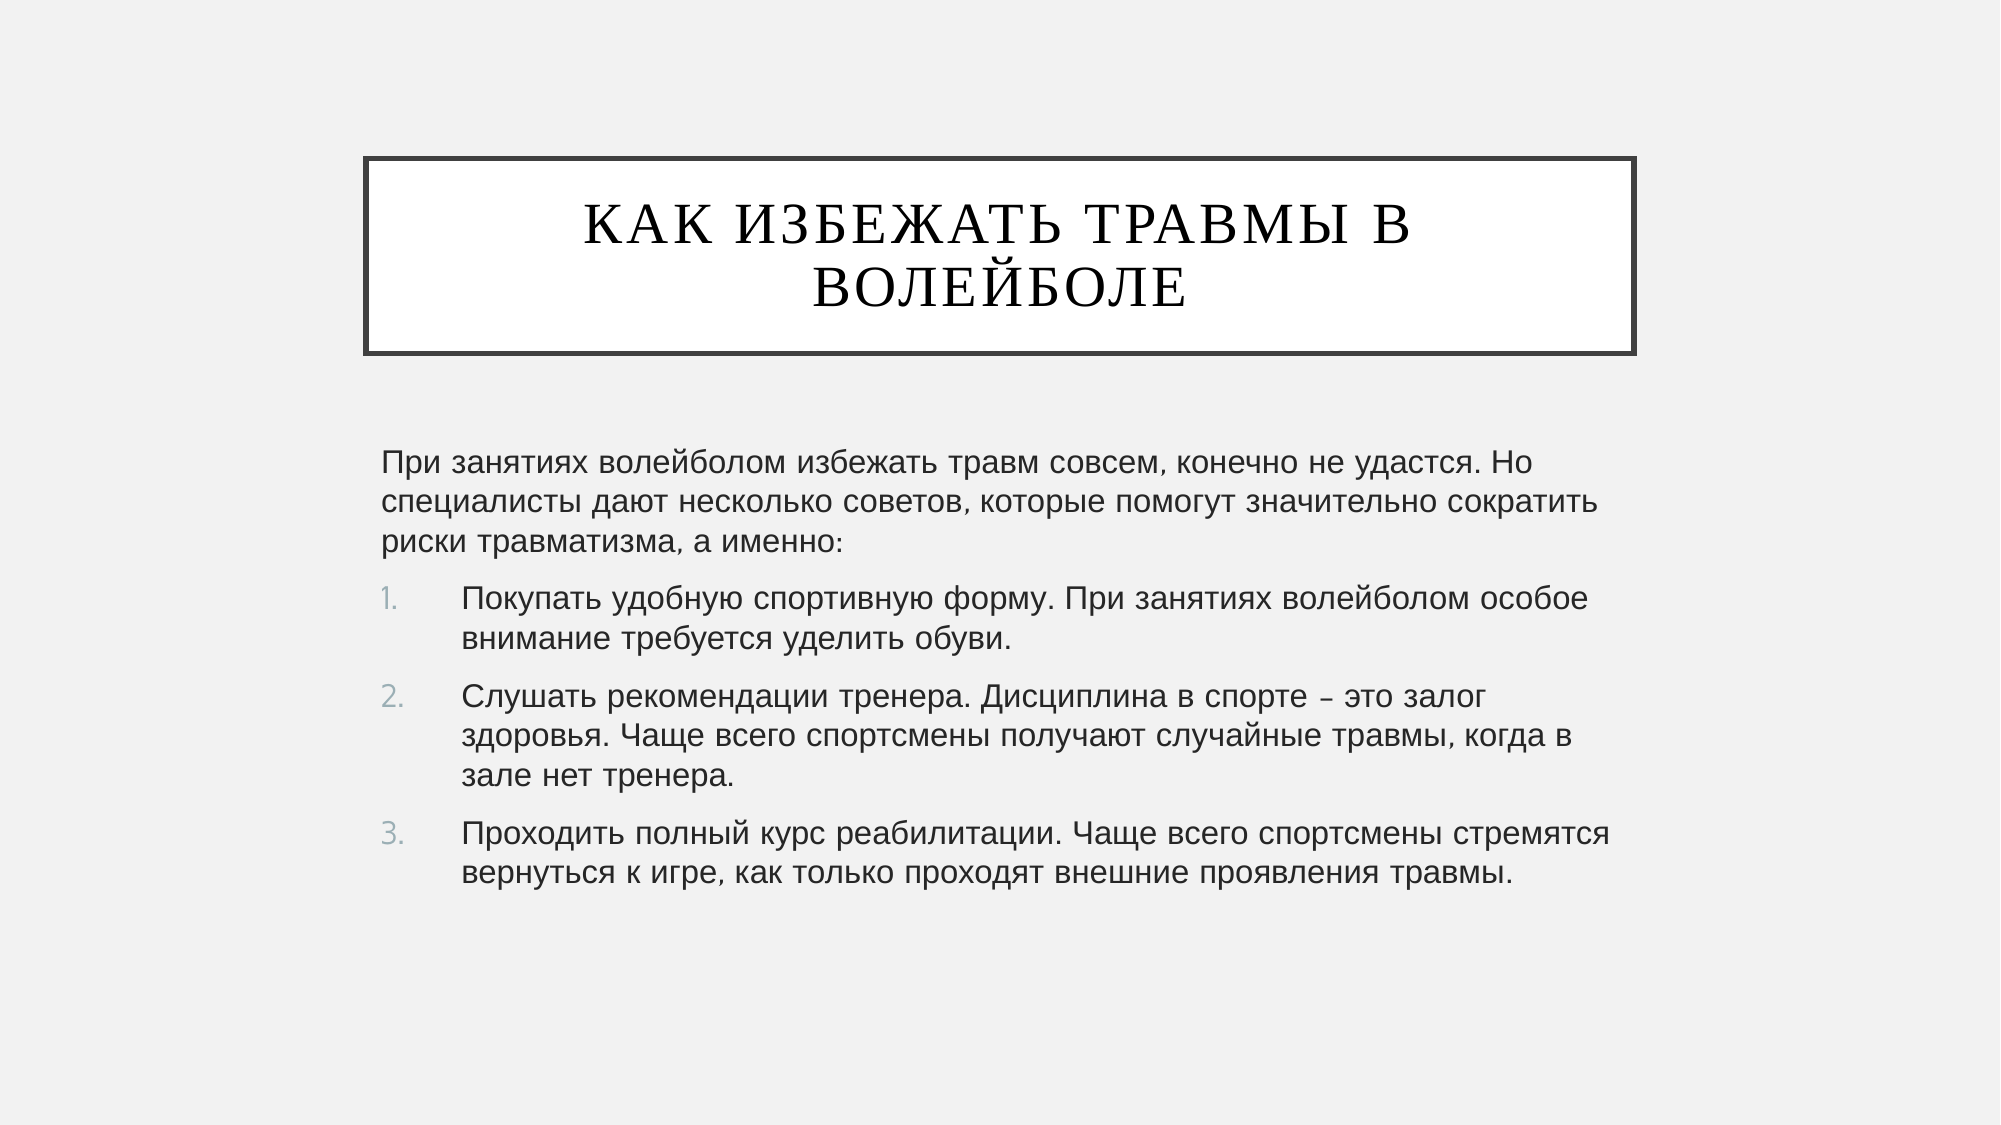

# Как избежать травмы в волейболе
При занятиях волейболом избежать травм совсем, конечно не удастся. Но специалисты дают несколько советов, которые помогут значительно сократить риски травматизма, а именно:
Покупать удобную спортивную форму. При занятиях волейболом особое внимание требуется уделить обуви.
Слушать рекомендации тренера. Дисциплина в спорте – это залог здоровья. Чаще всего спортсмены получают случайные травмы, когда в зале нет тренера.
Проходить полный курс реабилитации. Чаще всего спортсмены стремятся вернуться к игре, как только проходят внешние проявления травмы.